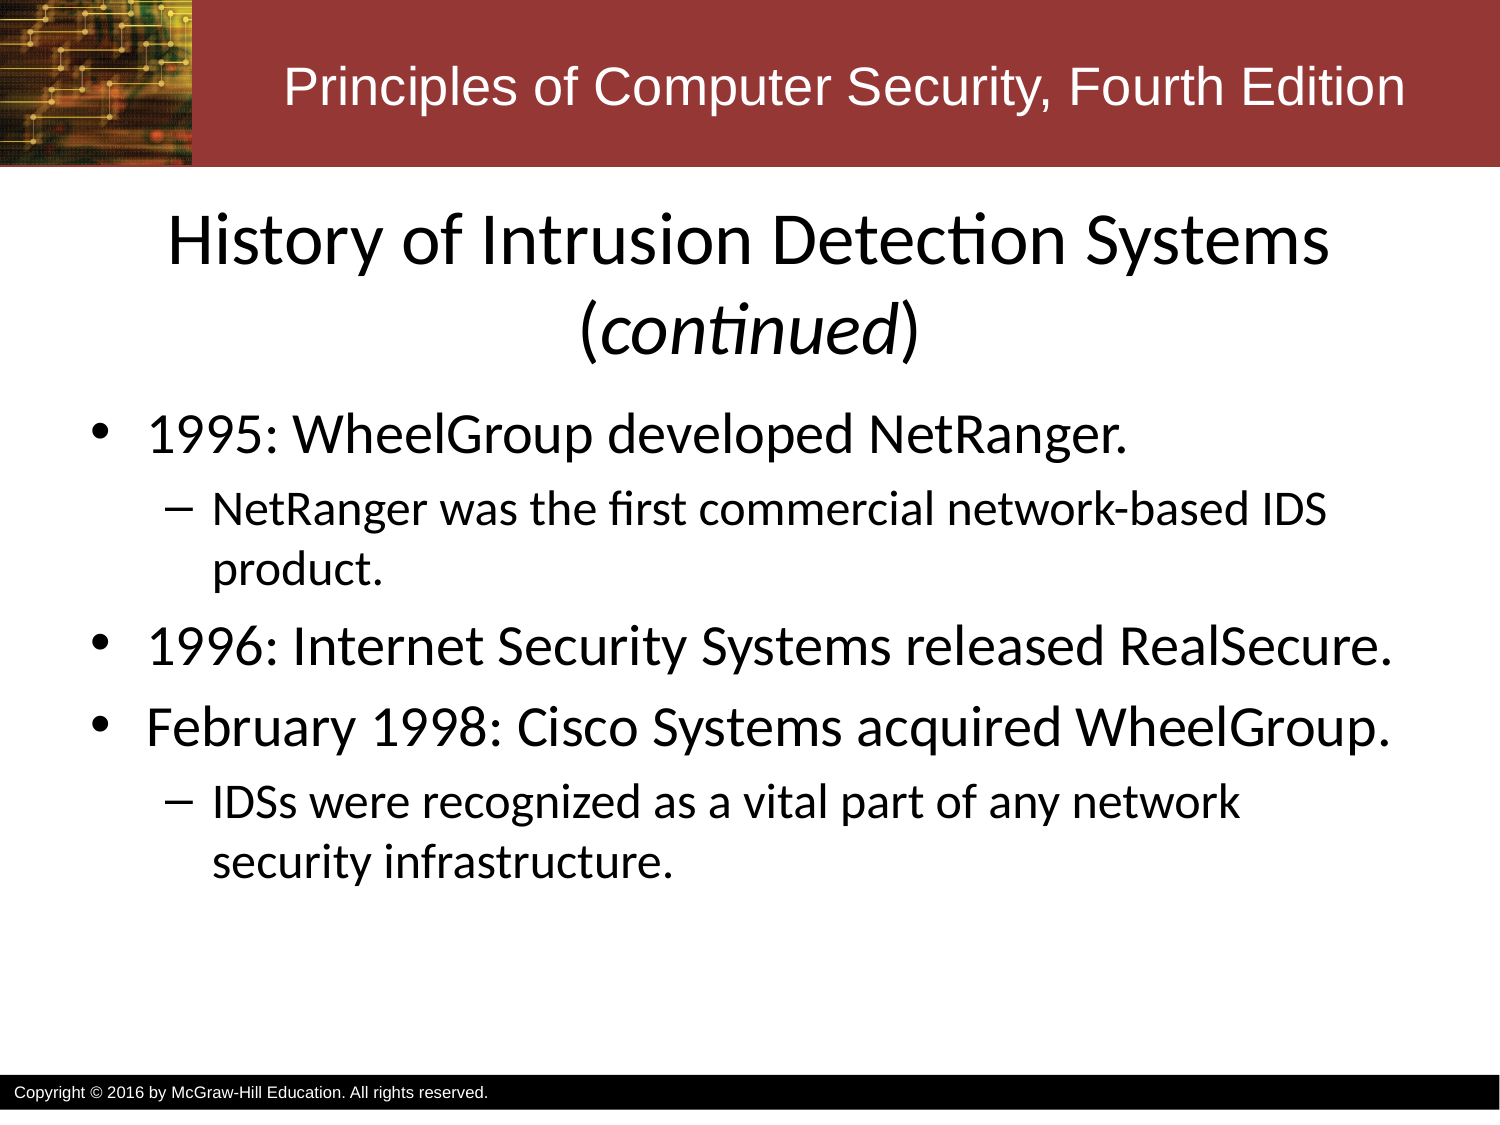

# History of Intrusion Detection Systems (continued)
1995: WheelGroup developed NetRanger.
NetRanger was the first commercial network-based IDS product.
1996: Internet Security Systems released RealSecure.
February 1998: Cisco Systems acquired WheelGroup.
IDSs were recognized as a vital part of any network security infrastructure.